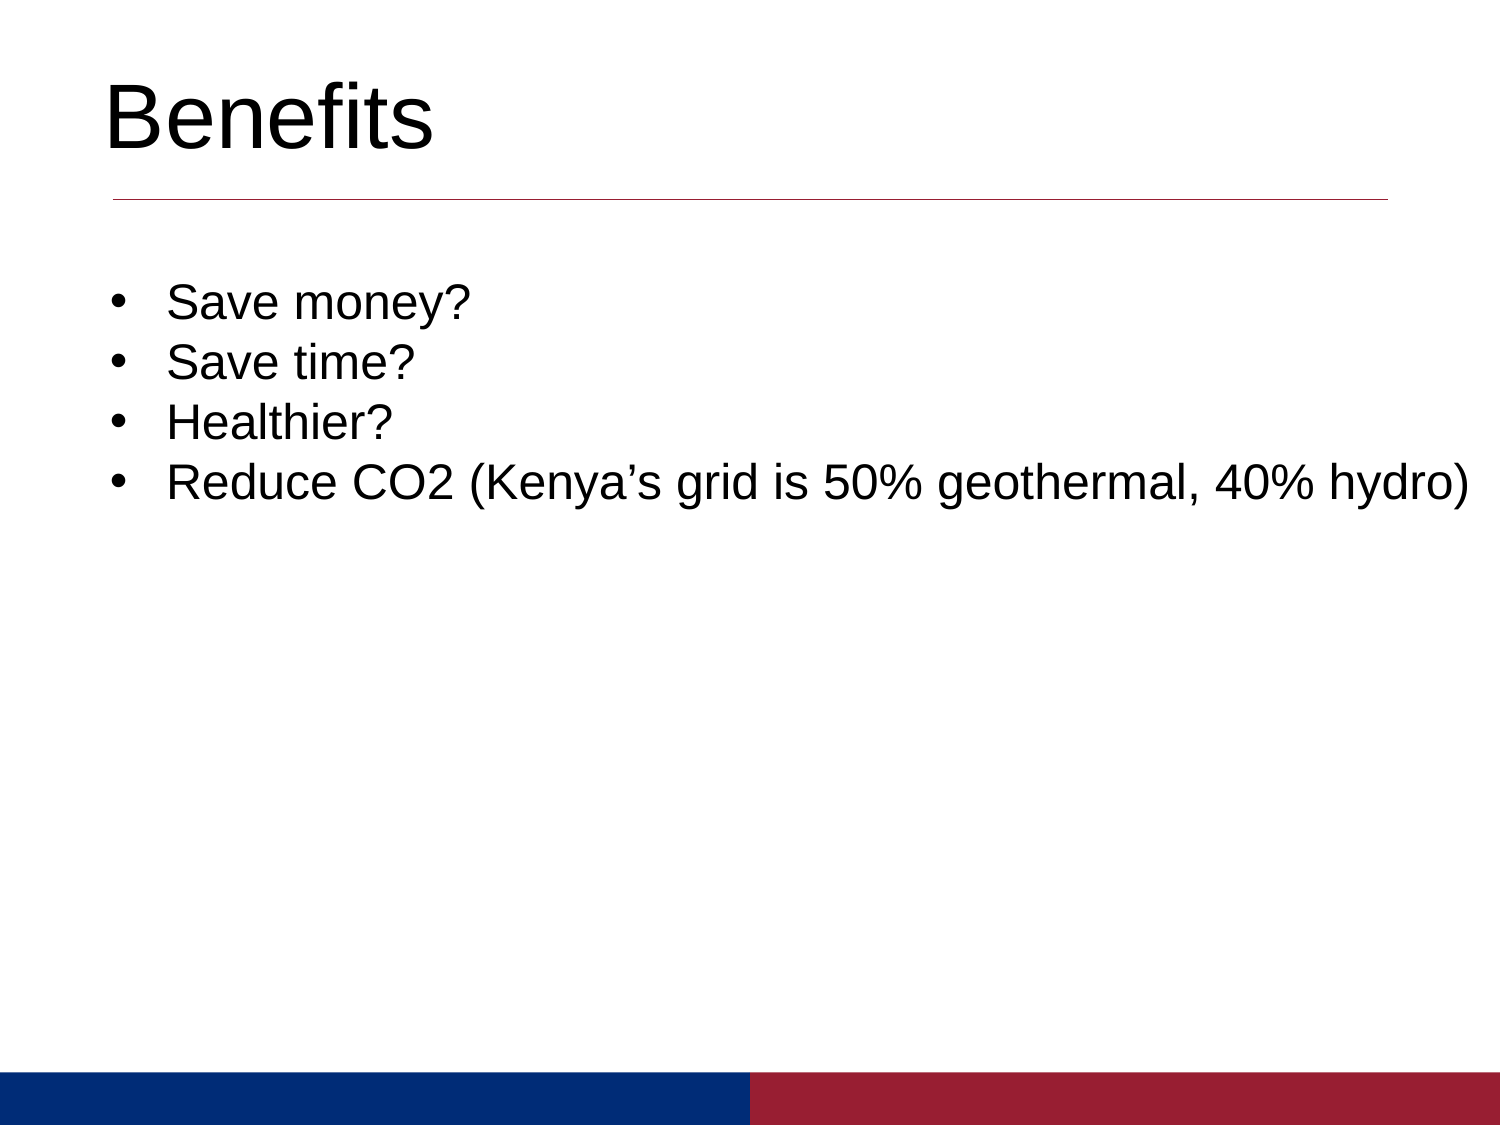

Benefits
Save money?
Save time?
Healthier?
Reduce CO2 (Kenya’s grid is 50% geothermal, 40% hydro)